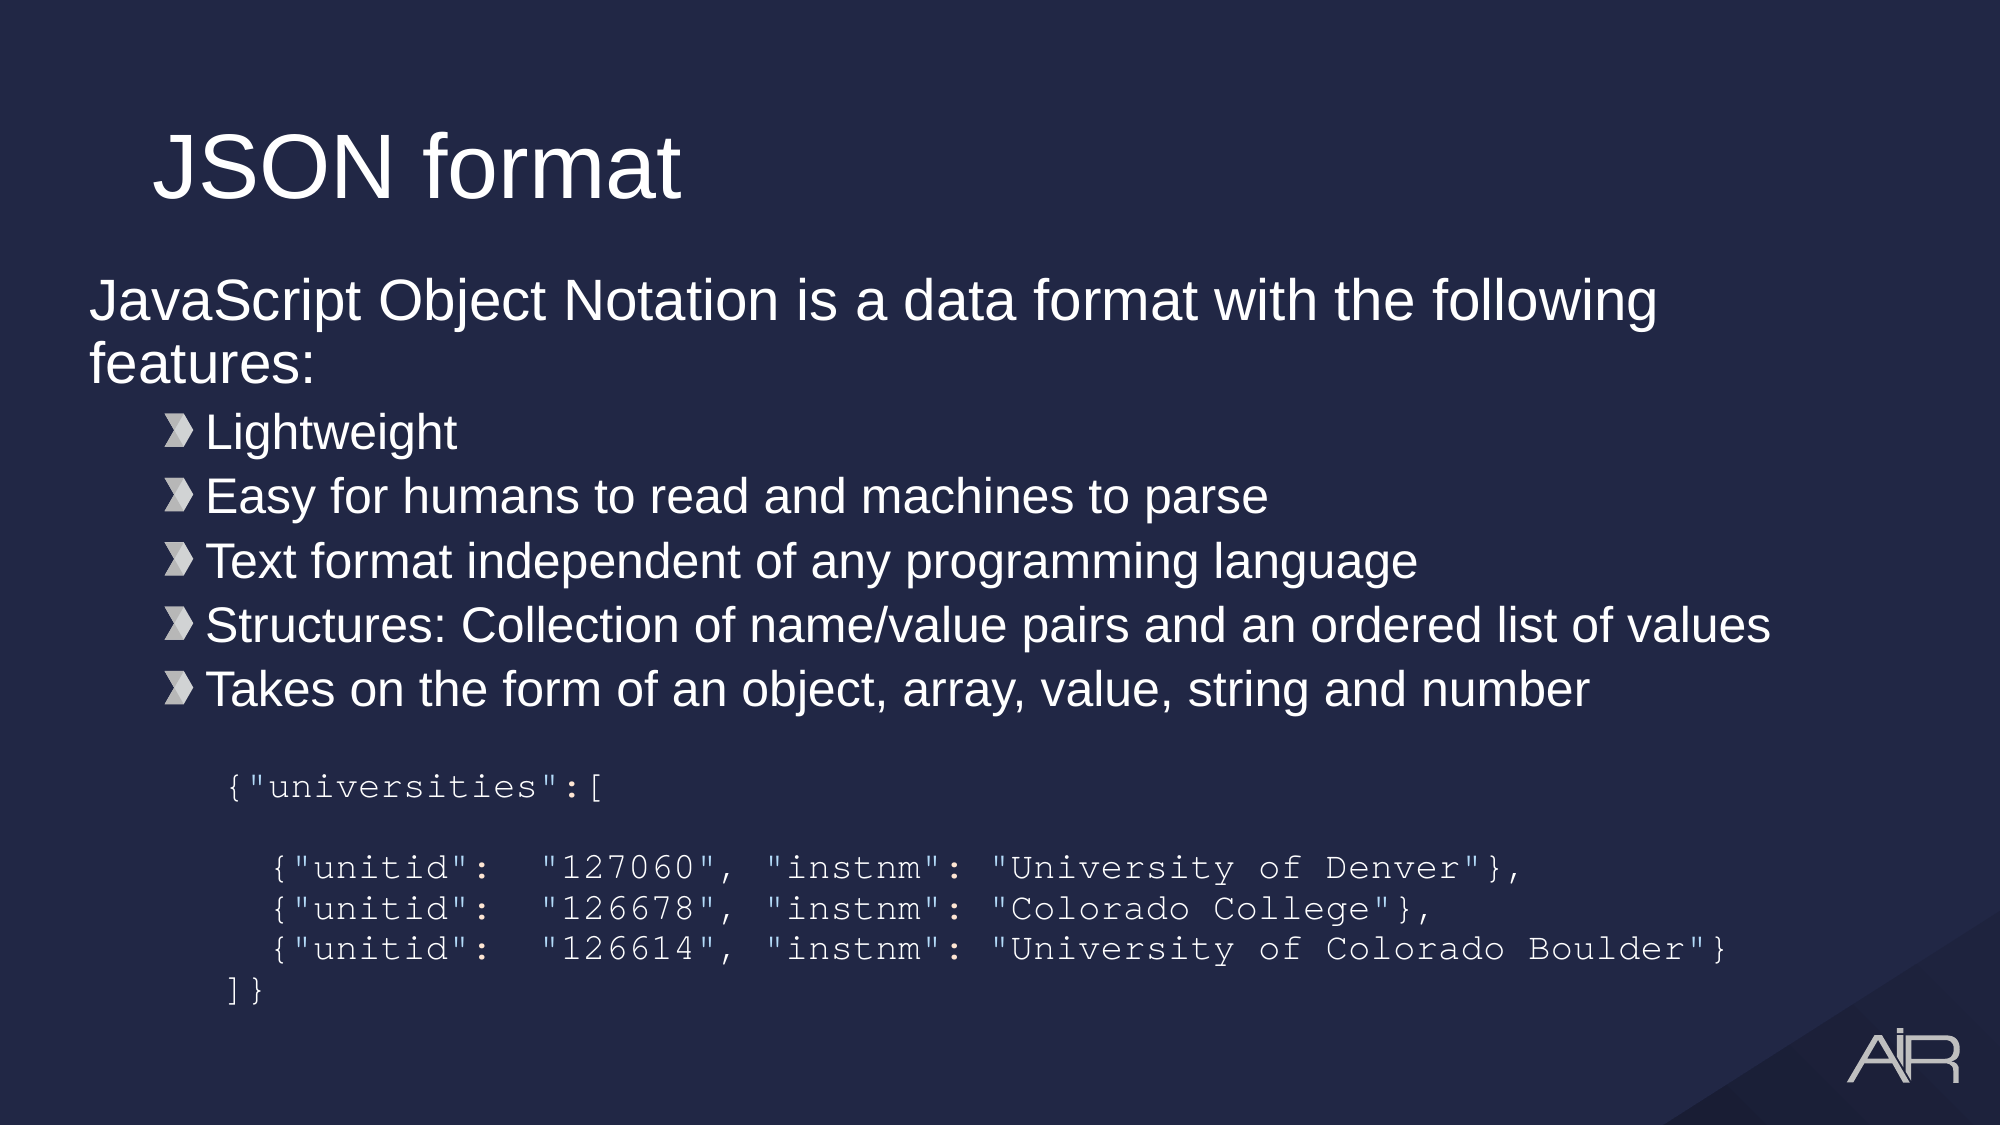

# JSON format
JavaScript Object Notation is a data format with the following features:
Lightweight
Easy for humans to read and machines to parse
Text format independent of any programming language
Structures: Collection of name/value pairs and an ordered list of values
Takes on the form of an object, array, value, string and number
{"universities":[
  {"unitid":  "127060", "instnm": "University of Denver"},
  {"unitid":  "126678", "instnm": "Colorado College"},
  {"unitid":  "126614", "instnm": "University of Colorado Boulder"}
]}